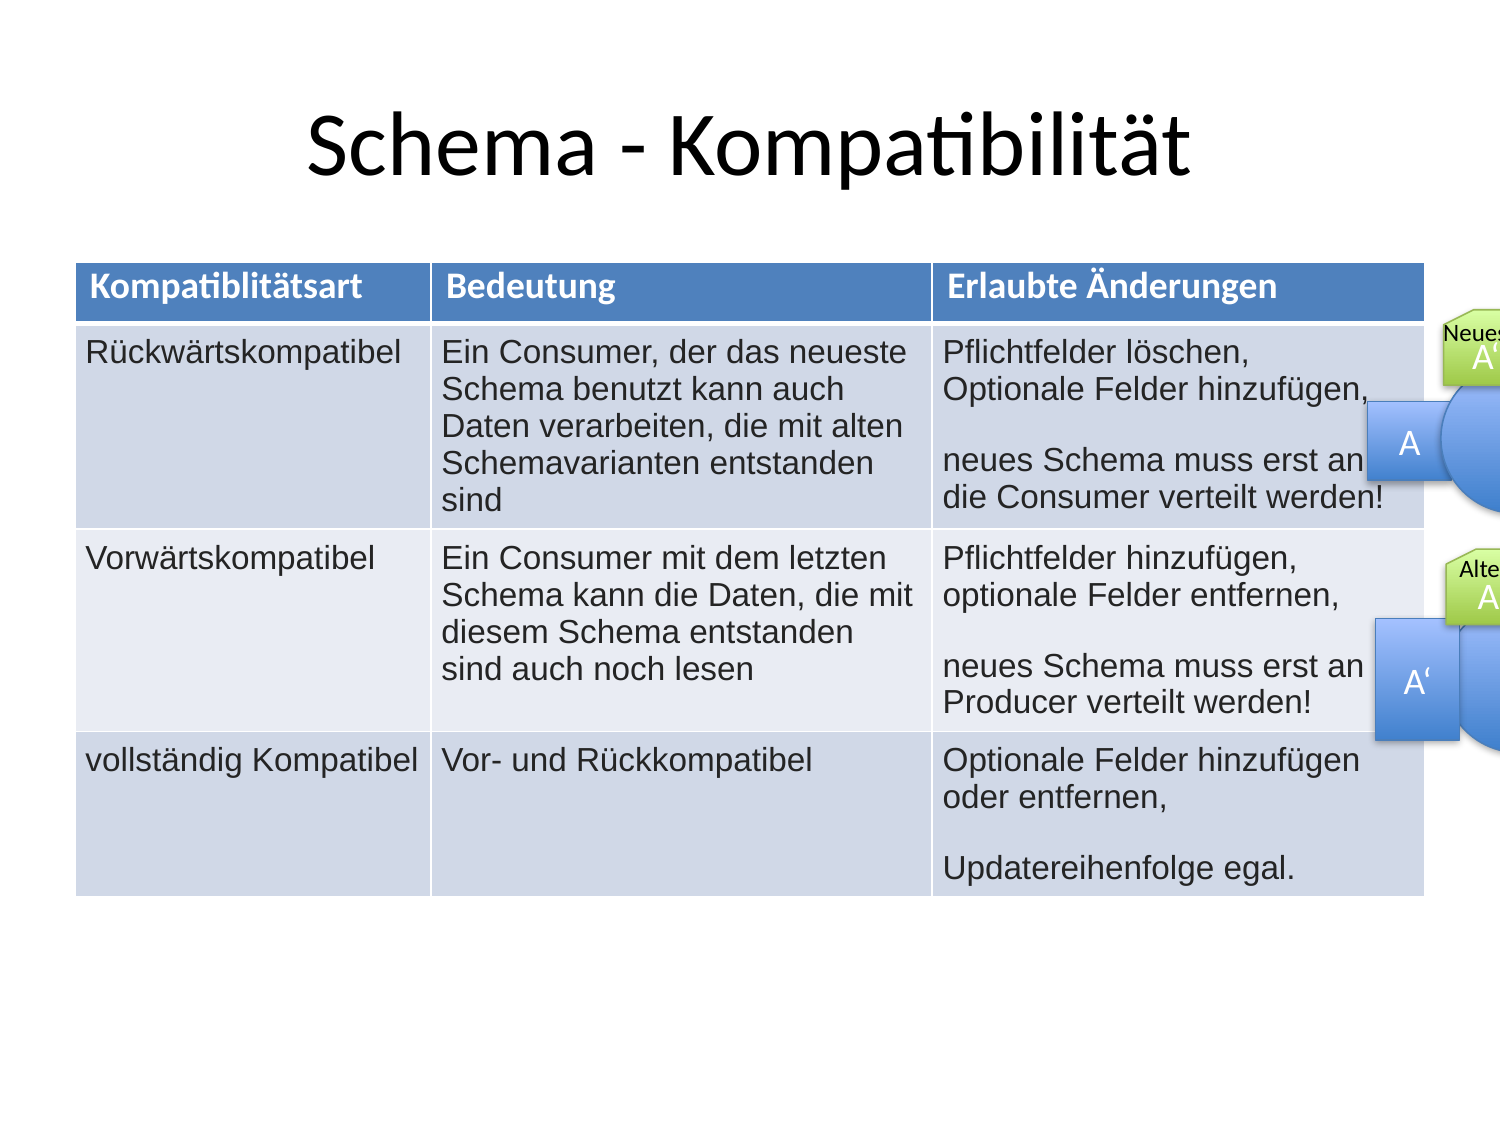

# Schema - Kompatibilität
| Kompatiblitätsart | Bedeutung | Erlaubte Änderungen |
| --- | --- | --- |
| Rückwärtskompatibel | Ein Consumer, der das neueste Schema benutzt kann auch Daten verarbeiten, die mit alten Schemavarianten entstanden sind | Pflichtfelder löschen, Optionale Felder hinzufügen, neues Schema muss erst an die Consumer verteilt werden! |
| Vorwärtskompatibel | Ein Consumer mit dem letzten Schema kann die Daten, die mit diesem Schema entstanden sind auch noch lesen | Pflichtfelder hinzufügen, optionale Felder entfernen, neues Schema muss erst an Producer verteilt werden! |
| vollständig Kompatibel | Vor- und Rückkompatibel | Optionale Felder hinzufügen oder entfernen, Updatereihenfolge egal. |
Neues Schema
A‘ -> a
C
a
A
Altes Schema
A -> a
C
A‘
a